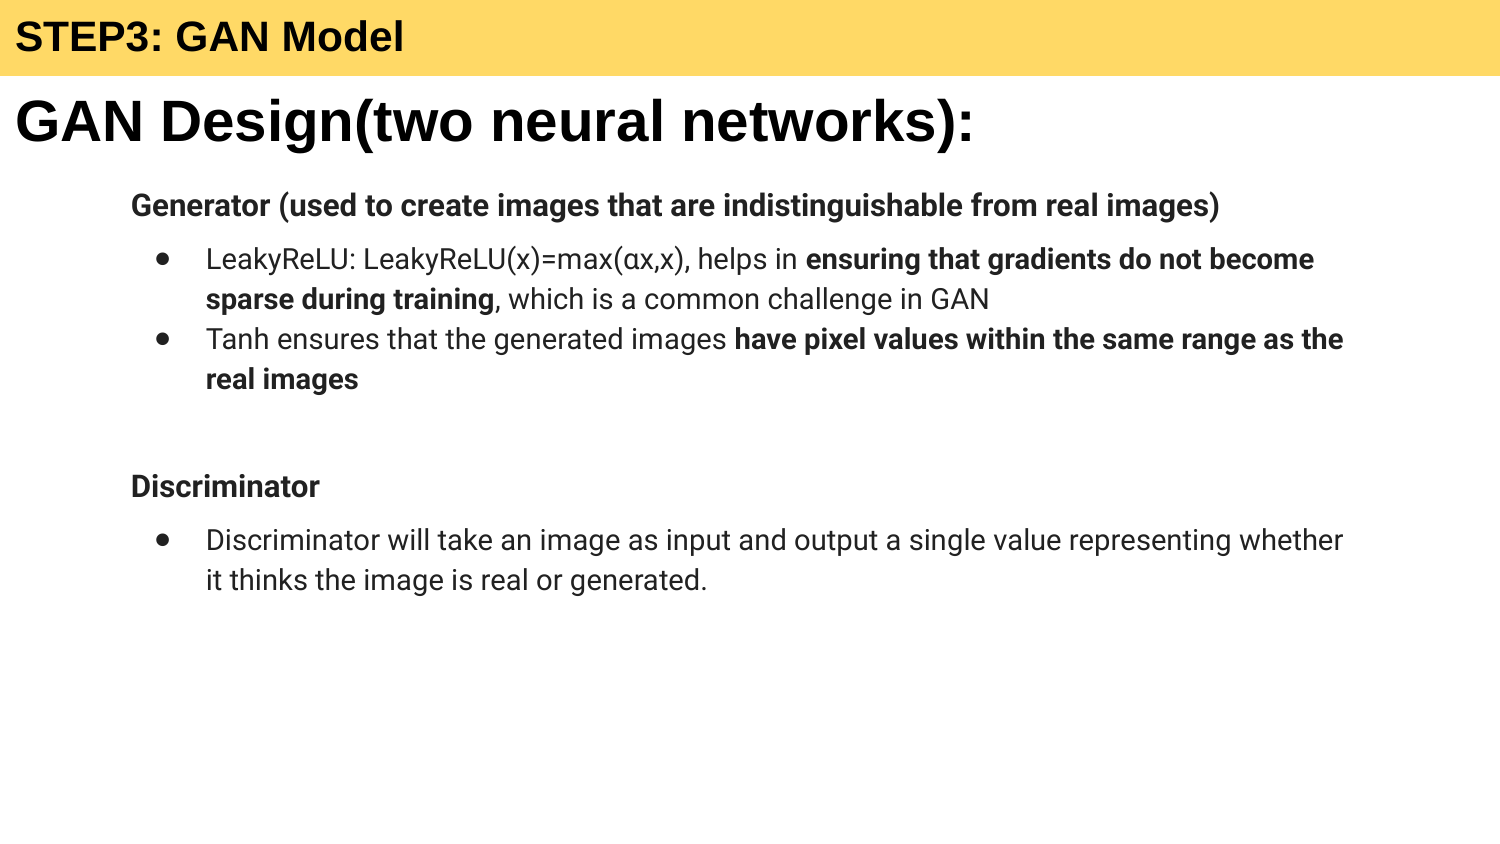

STEP3: GAN Model
GAN Design(two neural networks):
Generator (used to create images that are indistinguishable from real images)
LeakyReLU: LeakyReLU(x)=max(αx,x), helps in ensuring that gradients do not become sparse during training, which is a common challenge in GAN
Tanh ensures that the generated images have pixel values within the same range as the real images

Discriminator
Discriminator will take an image as input and output a single value representing whether it thinks the image is real or generated.